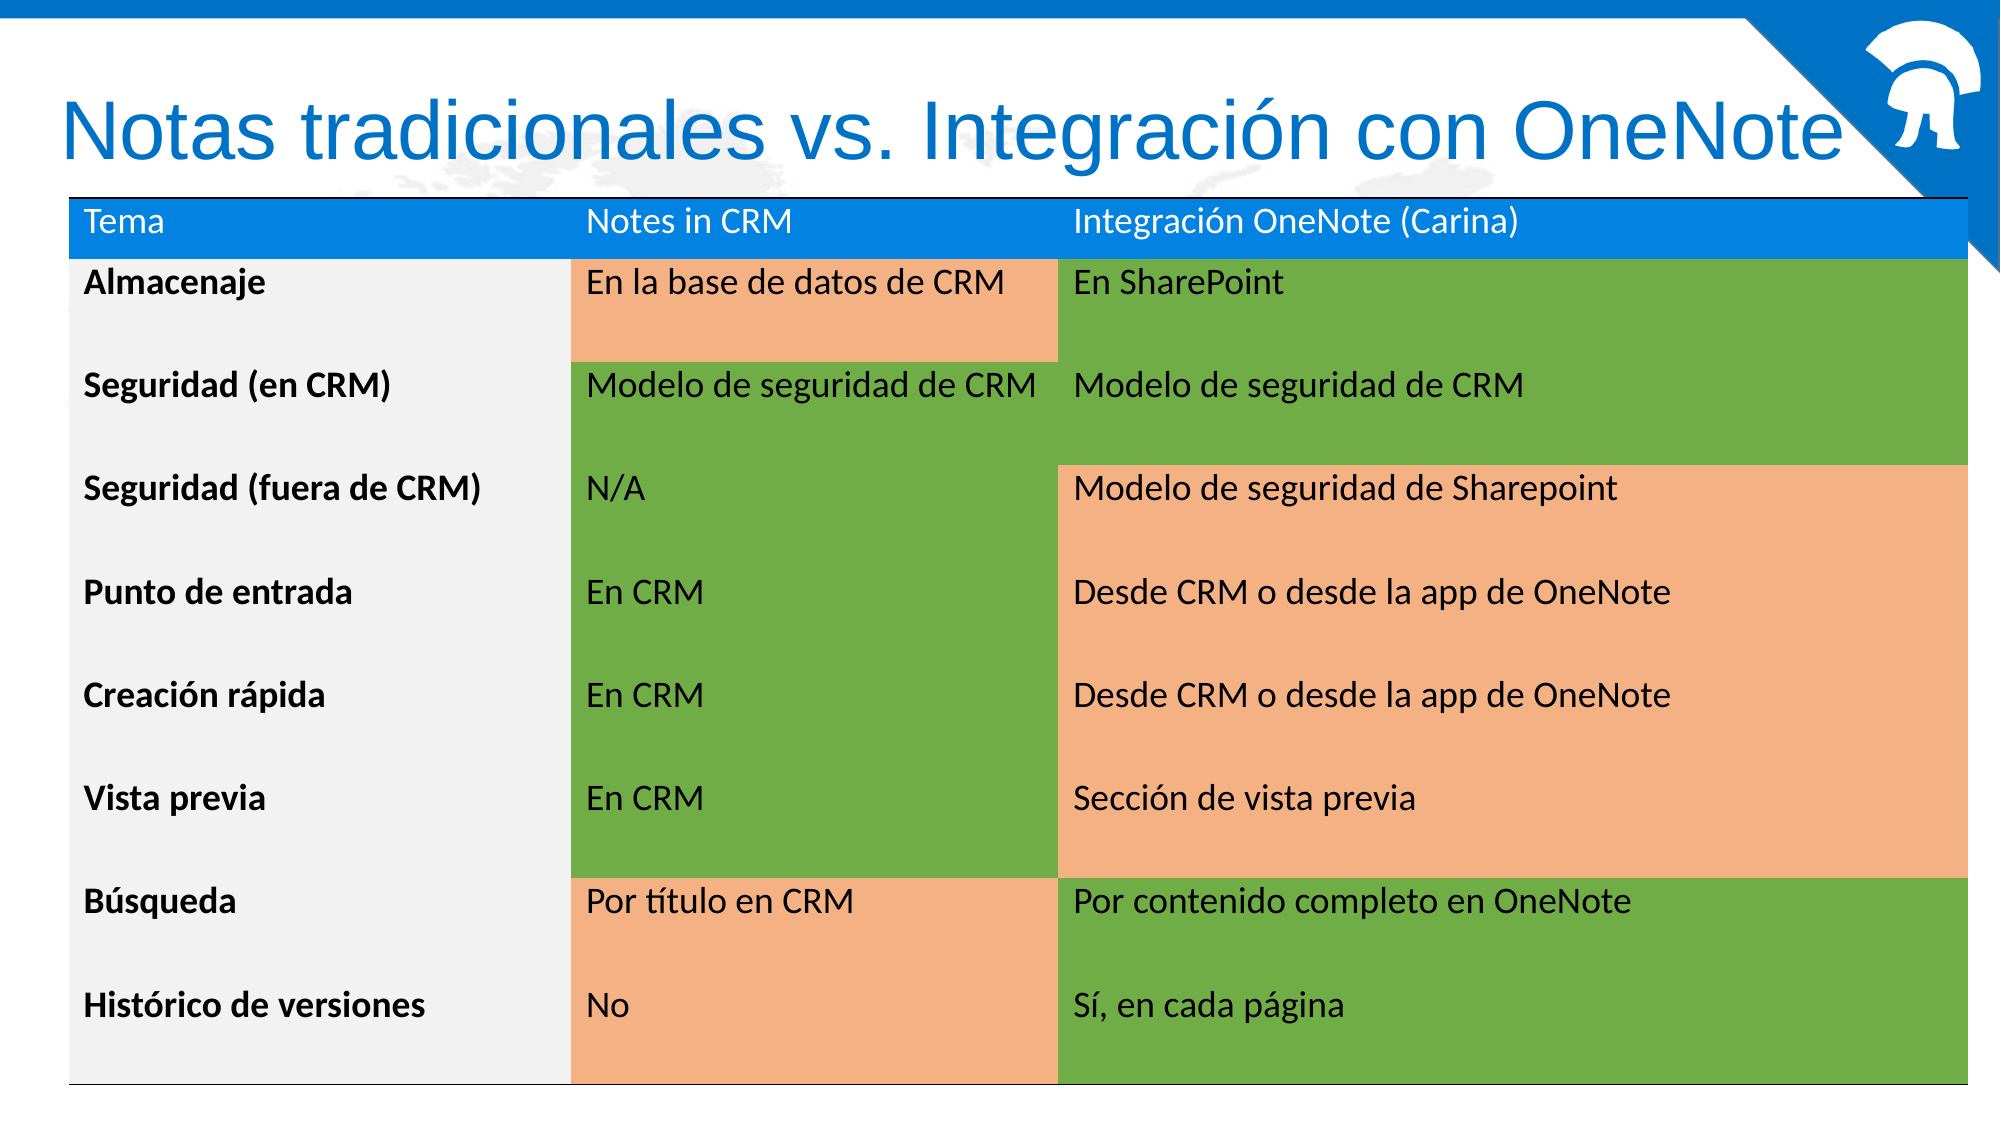

# Notas tradicionales vs. Integración con OneNote
| Tema | Notes in CRM | Integración OneNote (Carina) |
| --- | --- | --- |
| Almacenaje | En la base de datos de CRM | En SharePoint |
| Seguridad (en CRM) | Modelo de seguridad de CRM | Modelo de seguridad de CRM |
| Seguridad (fuera de CRM) | N/A | Modelo de seguridad de Sharepoint |
| Punto de entrada | En CRM | Desde CRM o desde la app de OneNote |
| Creación rápida | En CRM | Desde CRM o desde la app de OneNote |
| Vista previa | En CRM | Sección de vista previa |
| Búsqueda | Por título en CRM | Por contenido completo en OneNote |
| Histórico de versiones | No | Sí, en cada página |